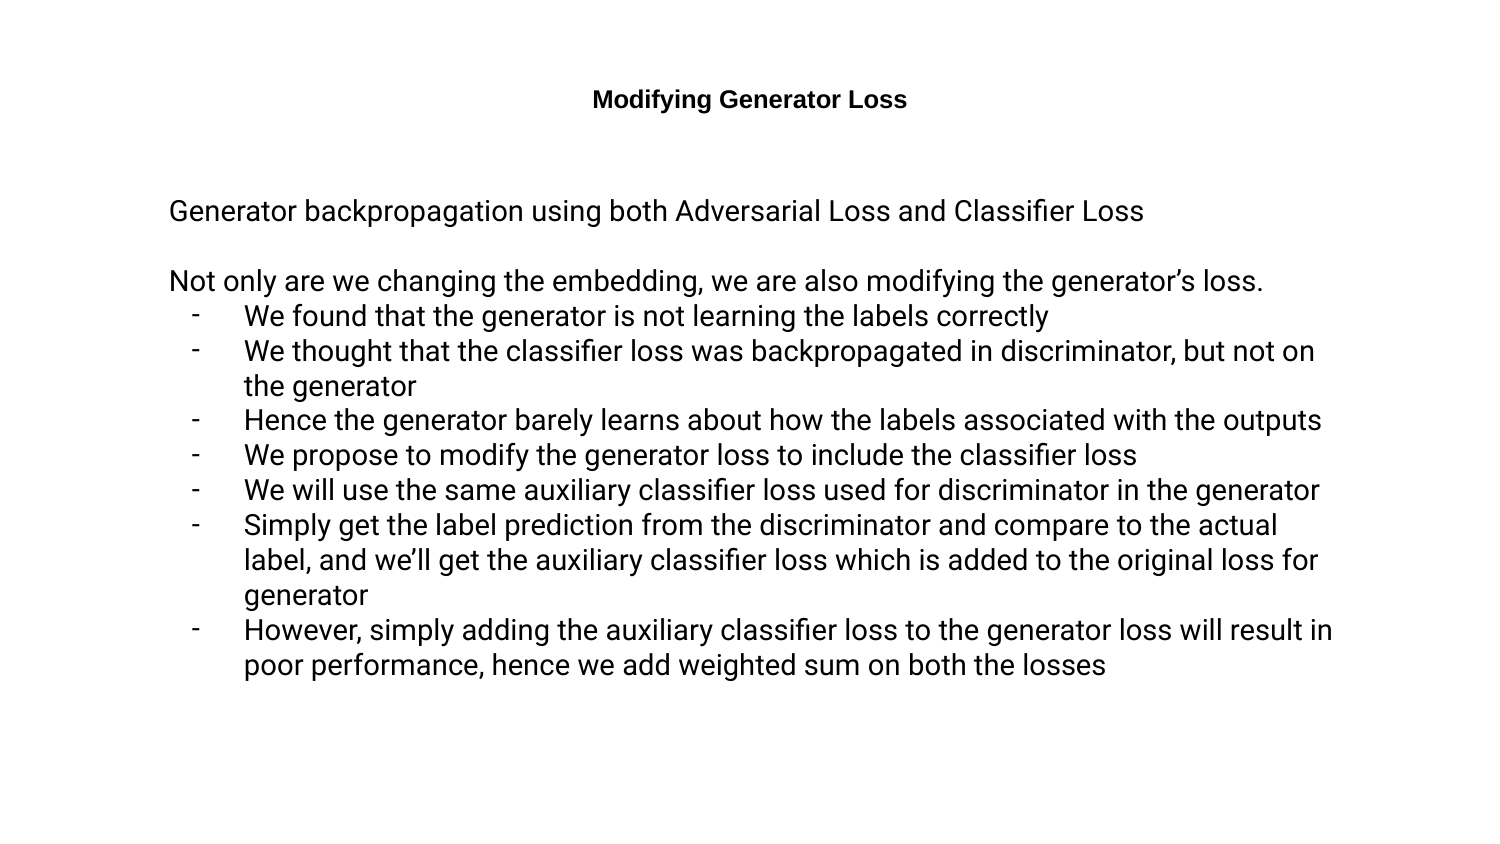

# Modifying Generator Loss
Generator backpropagation using both Adversarial Loss and Classifier Loss

Not only are we changing the embedding, we are also modifying the generator’s loss.
We found that the generator is not learning the labels correctly
We thought that the classifier loss was backpropagated in discriminator, but not on the generator
Hence the generator barely learns about how the labels associated with the outputs
We propose to modify the generator loss to include the classifier loss
We will use the same auxiliary classifier loss used for discriminator in the generator
Simply get the label prediction from the discriminator and compare to the actual label, and we’ll get the auxiliary classifier loss which is added to the original loss for generator
However, simply adding the auxiliary classifier loss to the generator loss will result in poor performance, hence we add weighted sum on both the losses